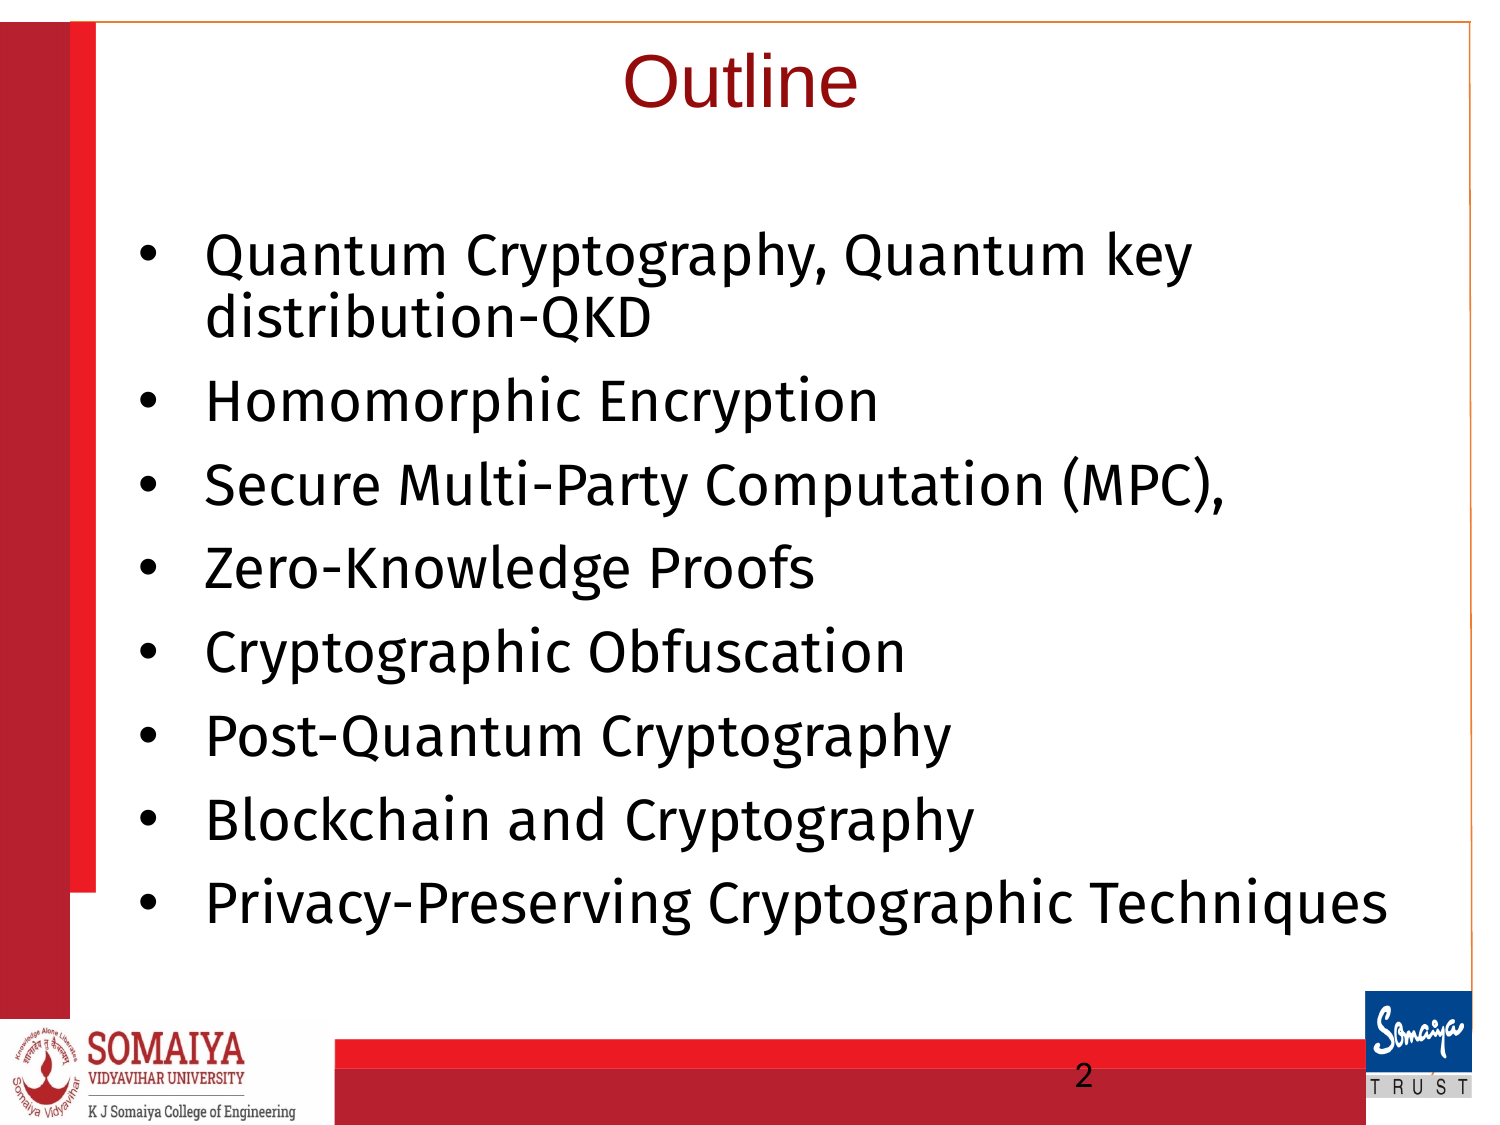

# Outline
Quantum Cryptography, Quantum key distribution-QKD
Homomorphic Encryption
Secure Multi-Party Computation (MPC),
Zero-Knowledge Proofs
Cryptographic Obfuscation
Post-Quantum Cryptography
Blockchain and Cryptography
Privacy-Preserving Cryptographic Techniques

2